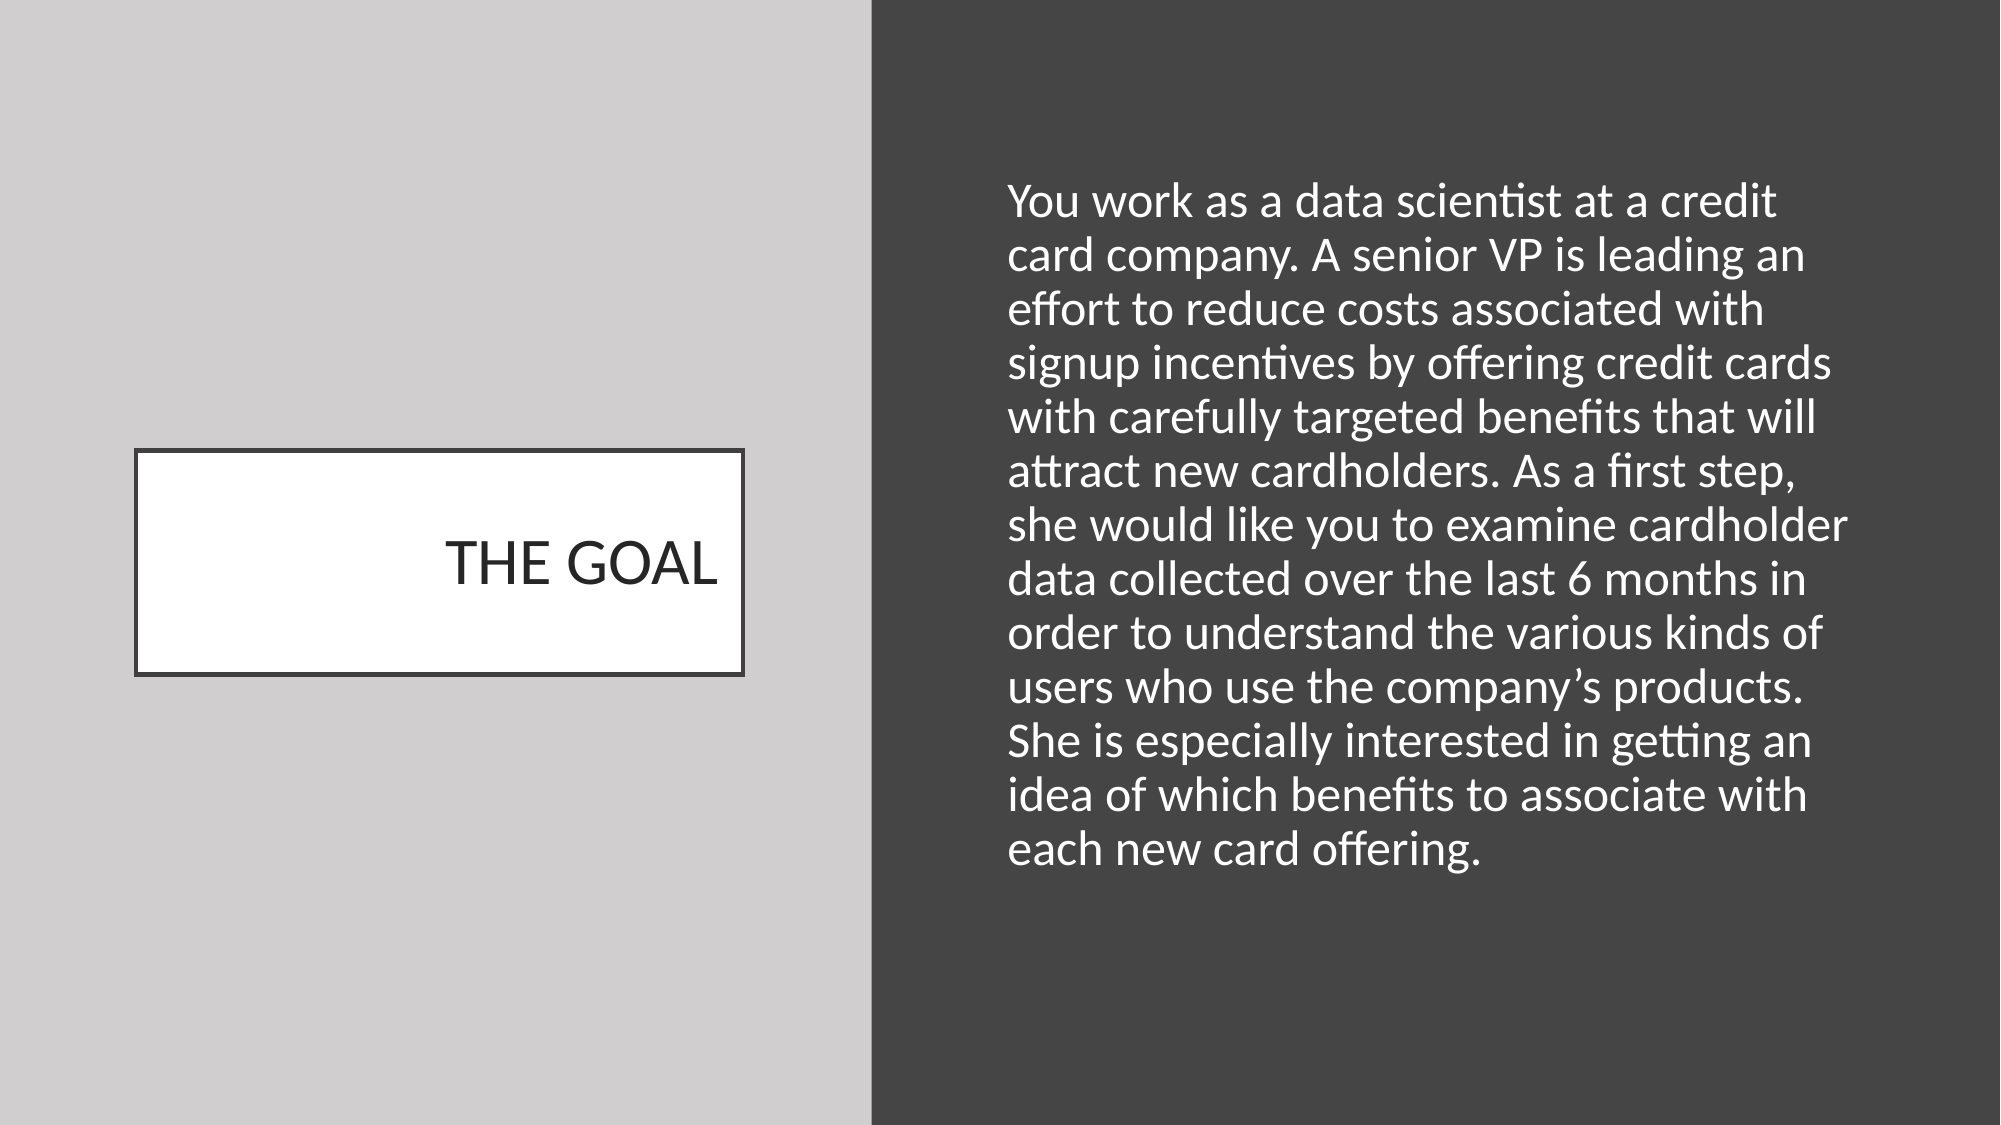

You work as a data scientist at a credit card company. A senior VP is leading an effort to reduce costs associated with signup incentives by offering credit cards with carefully targeted benefits that will attract new cardholders. As a first step, she would like you to examine cardholder data collected over the last 6 months in order to understand the various kinds of users who use the company’s products. She is especially interested in getting an idea of which benefits to associate with each new card offering.

# THE GOAL